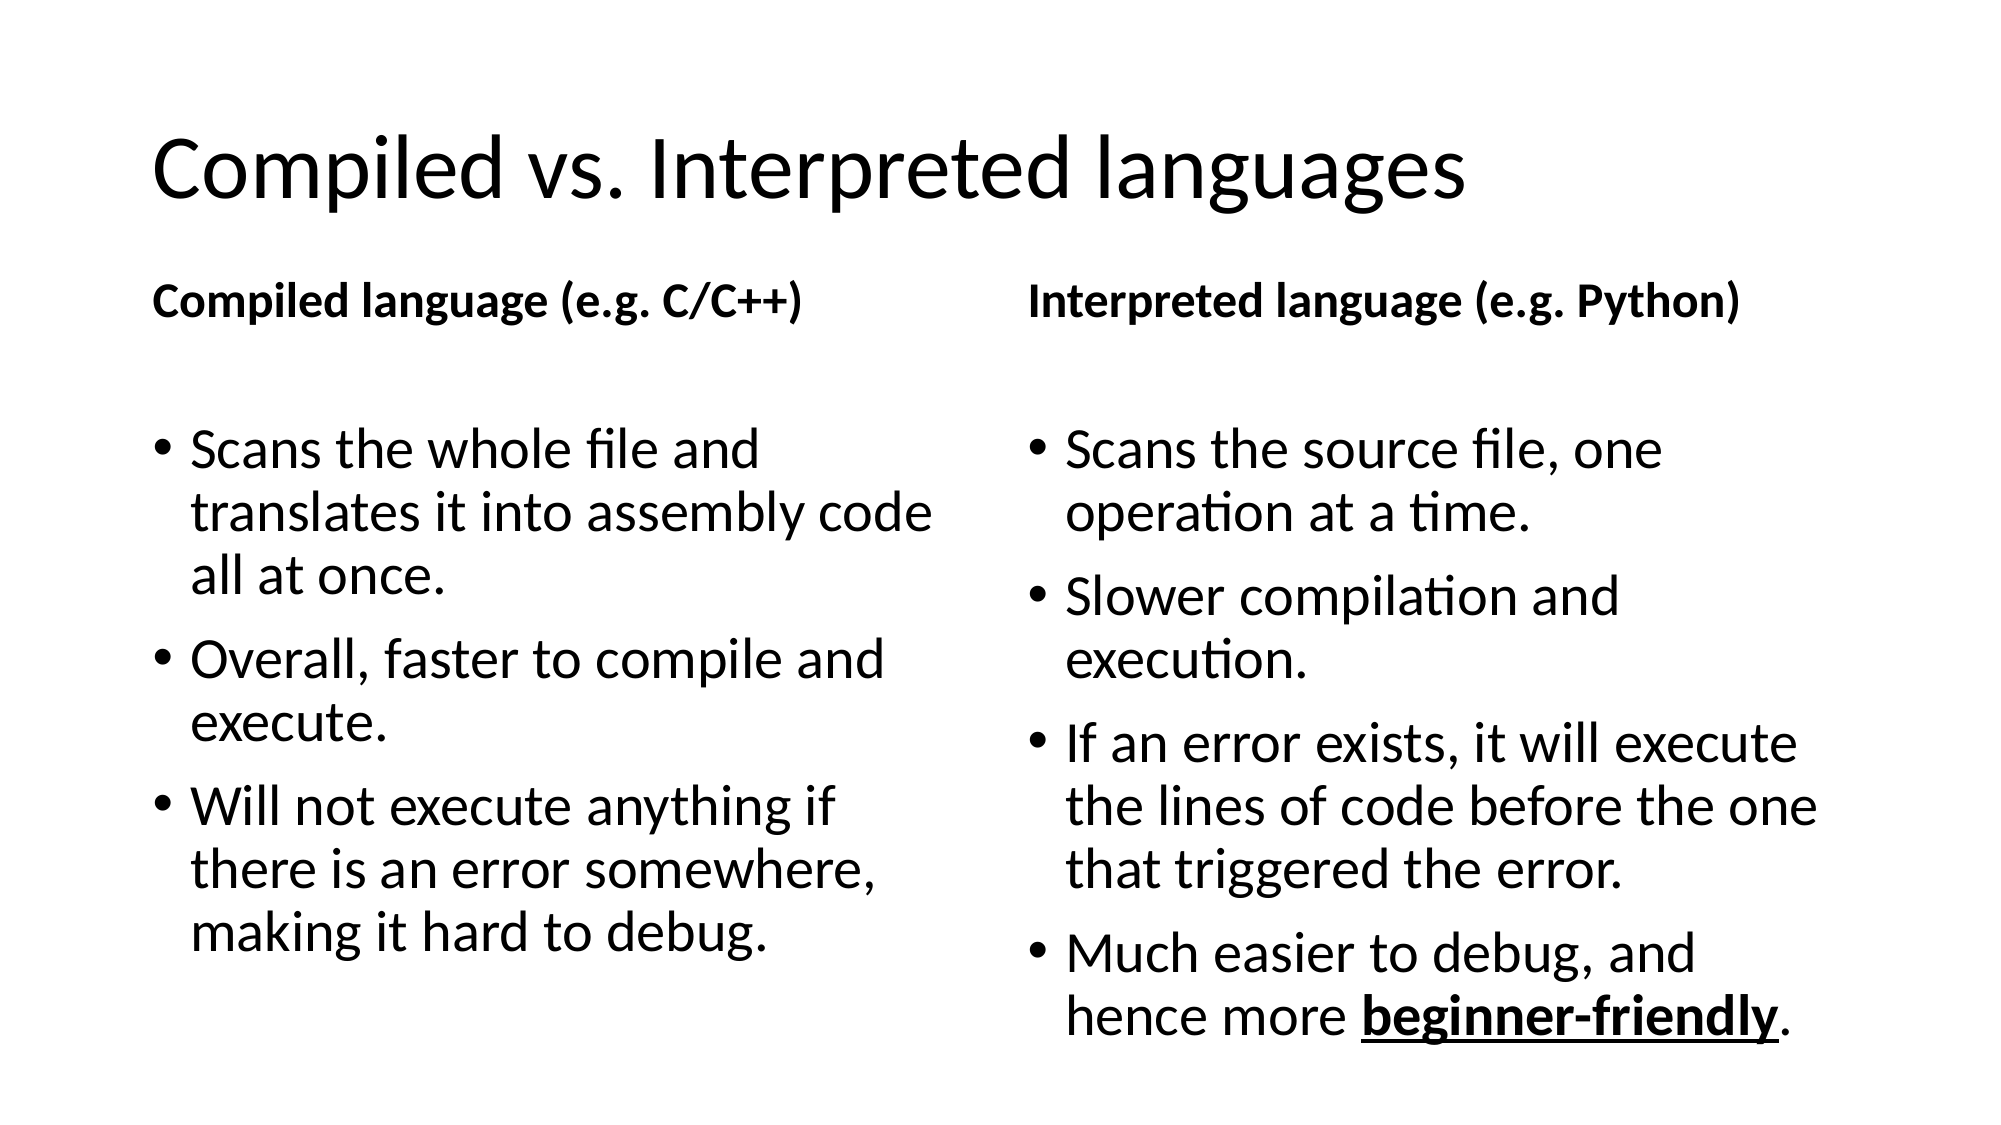

# Compiled vs. Interpreted languages
Compiled language (e.g. C/C++)

Interpreted language (e.g. Python)

Scans the whole file and translates it into assembly code all at once.
Overall, faster to compile and execute.
Will not execute anything if there is an error somewhere, making it hard to debug.

Scans the source file, one operation at a time.
Slower compilation and execution.
If an error exists, it will execute the lines of code before the one that triggered the error.
Much easier to debug, and hence more beginner-friendly.